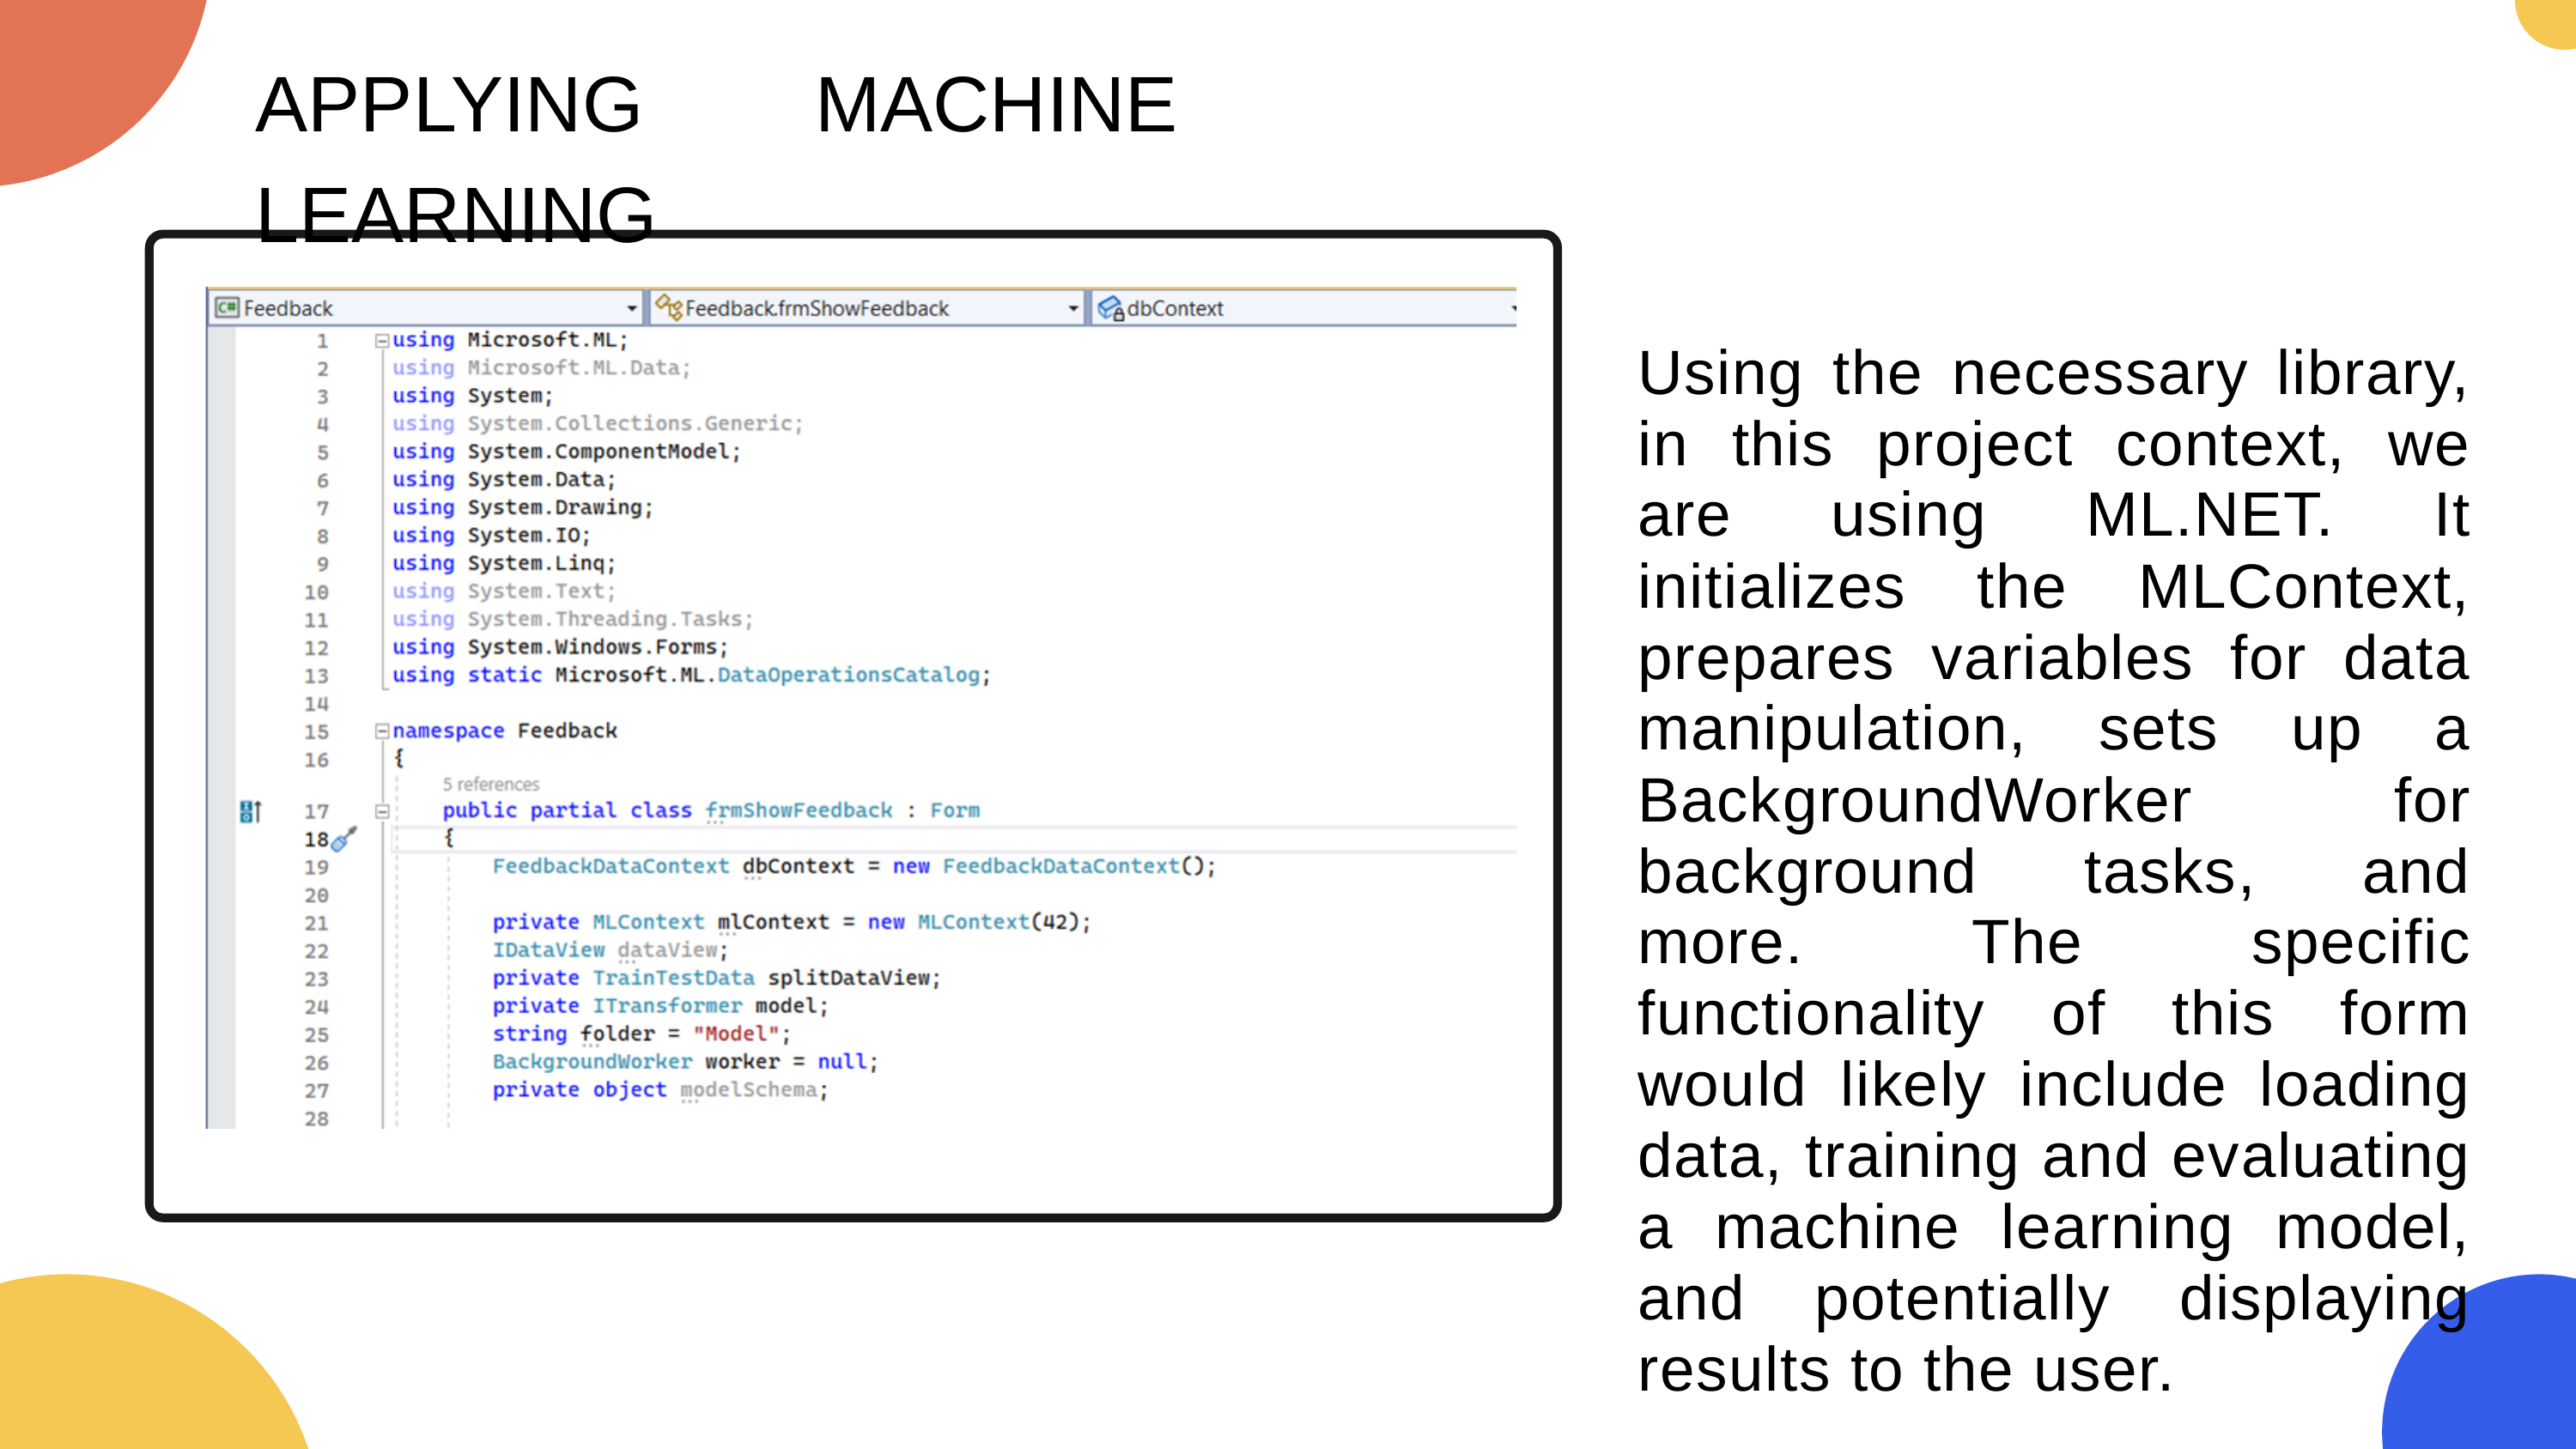

APPLYING MACHINE LEARNING

Using the necessary library, in this project context, we are using ML.NET. It initializes the MLContext, prepares variables for data manipulation, sets up a BackgroundWorker for background tasks, and more. The specific functionality of this form would likely include loading data, training and evaluating a machine learning model, and potentially displaying results to the user.